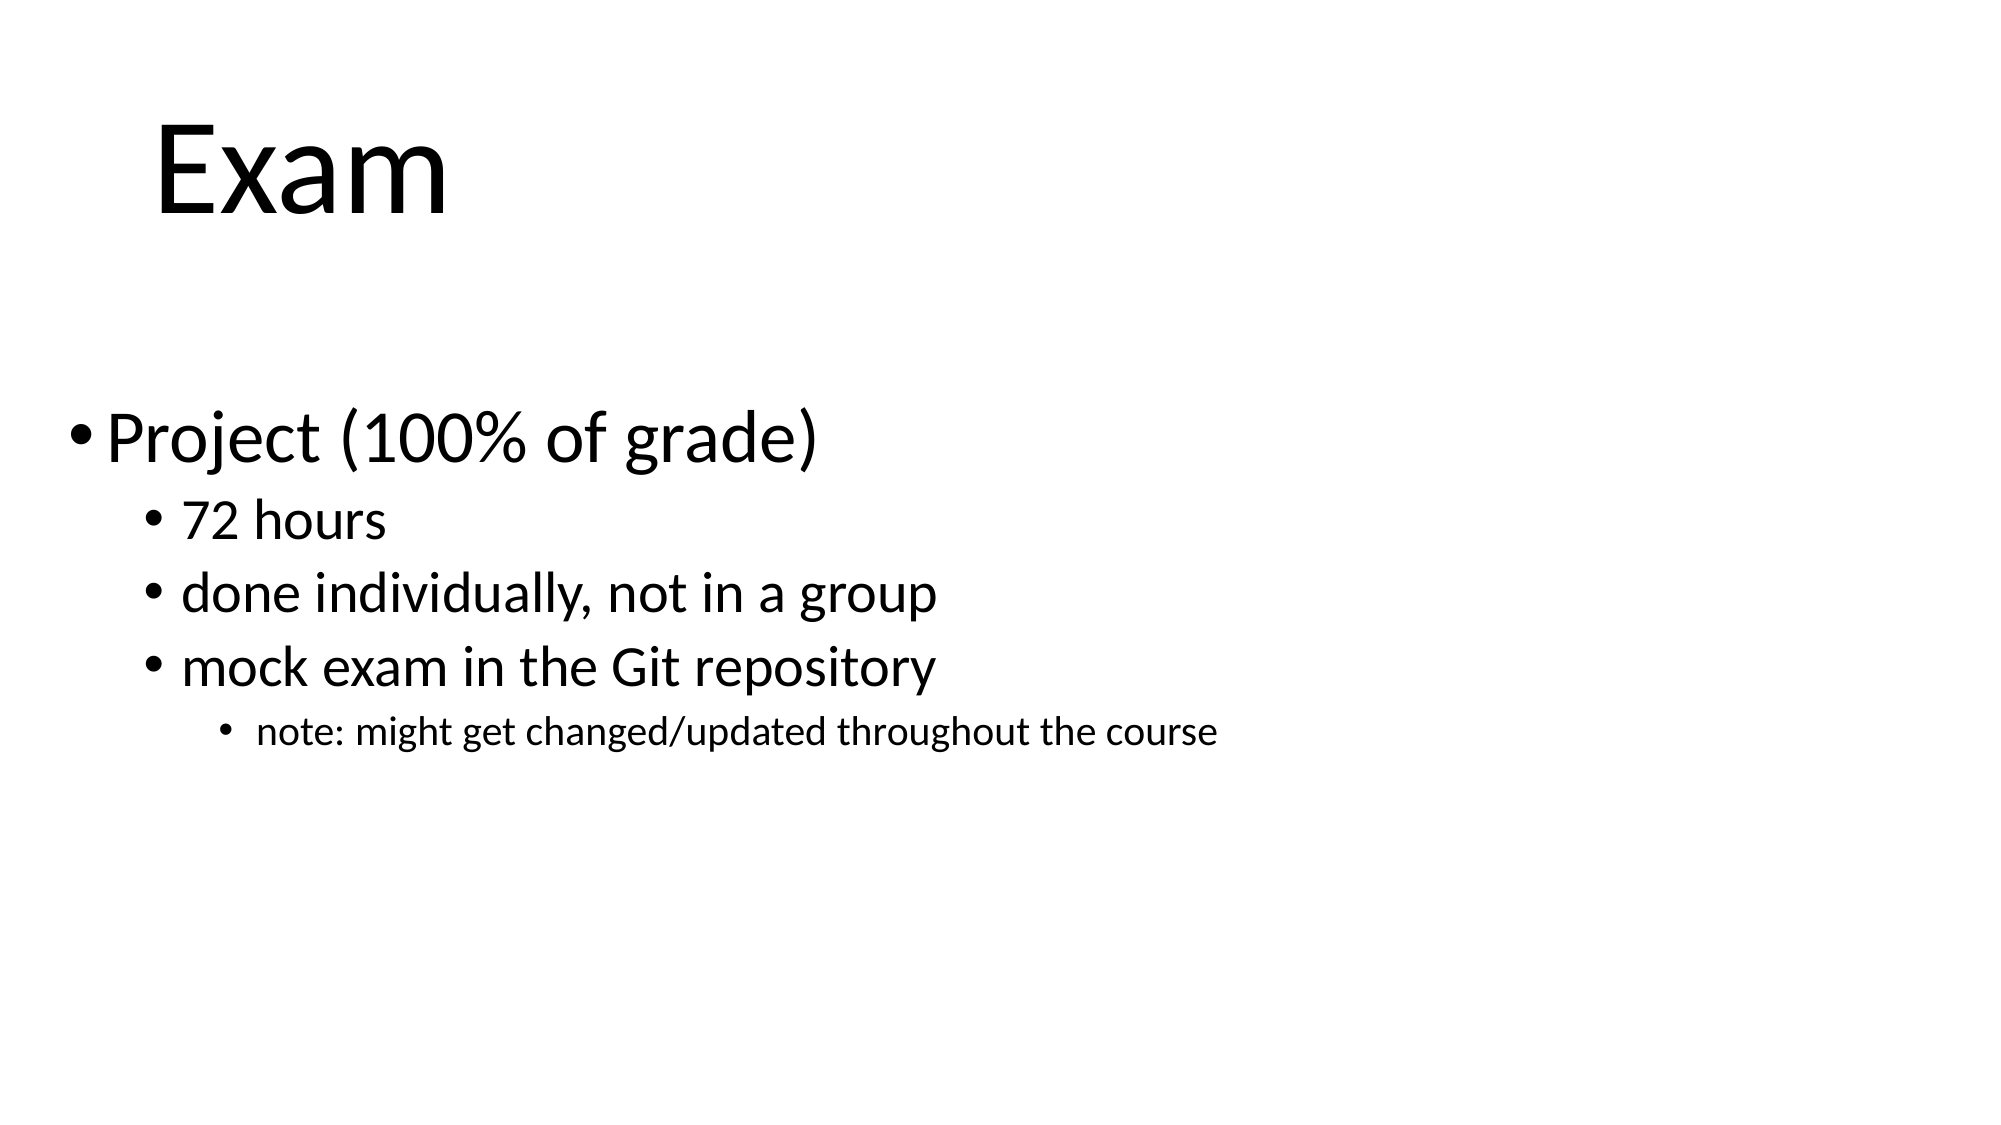

# Exam

Project (100% of grade)
72 hours
done individually, not in a group
mock exam in the Git repository
note: might get changed/updated throughout the course